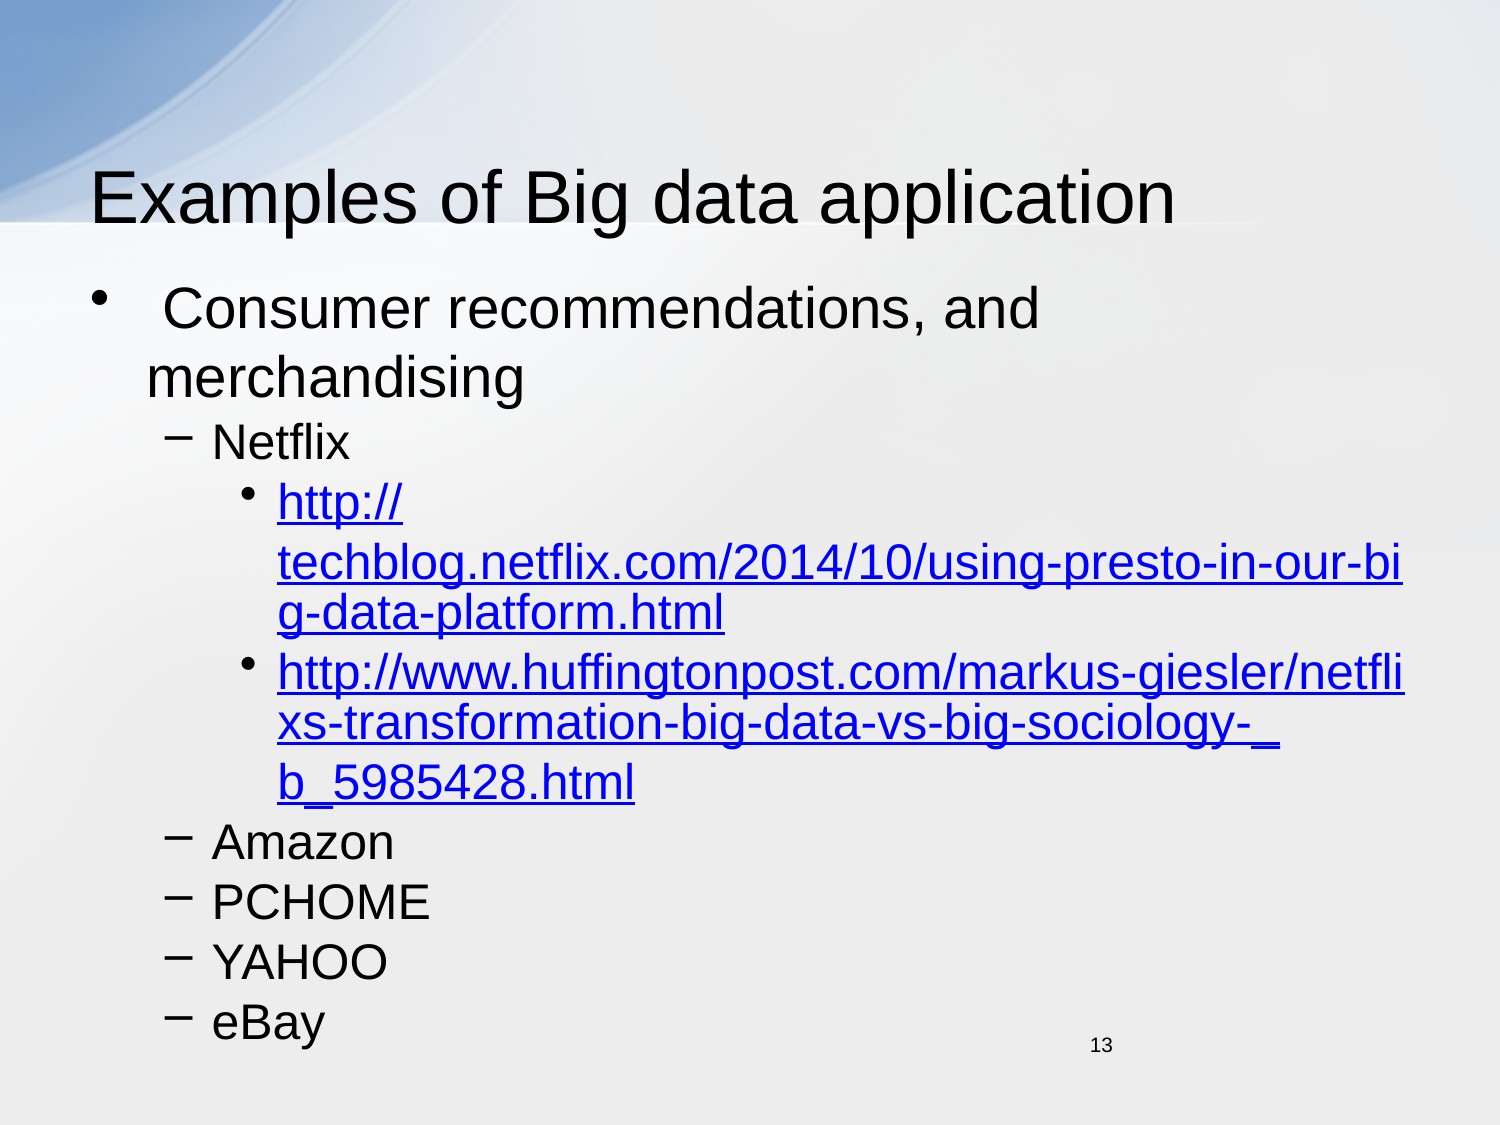

# Examples of Big data application
 Consumer recommendations, and merchandising
Netflix
http://techblog.netflix.com/2014/10/using-presto-in-our-big-data-platform.html
http://www.huffingtonpost.com/markus-giesler/netflixs-transformation-big-data-vs-big-sociology-_b_5985428.html
Amazon
PCHOME
YAHOO
eBay
13